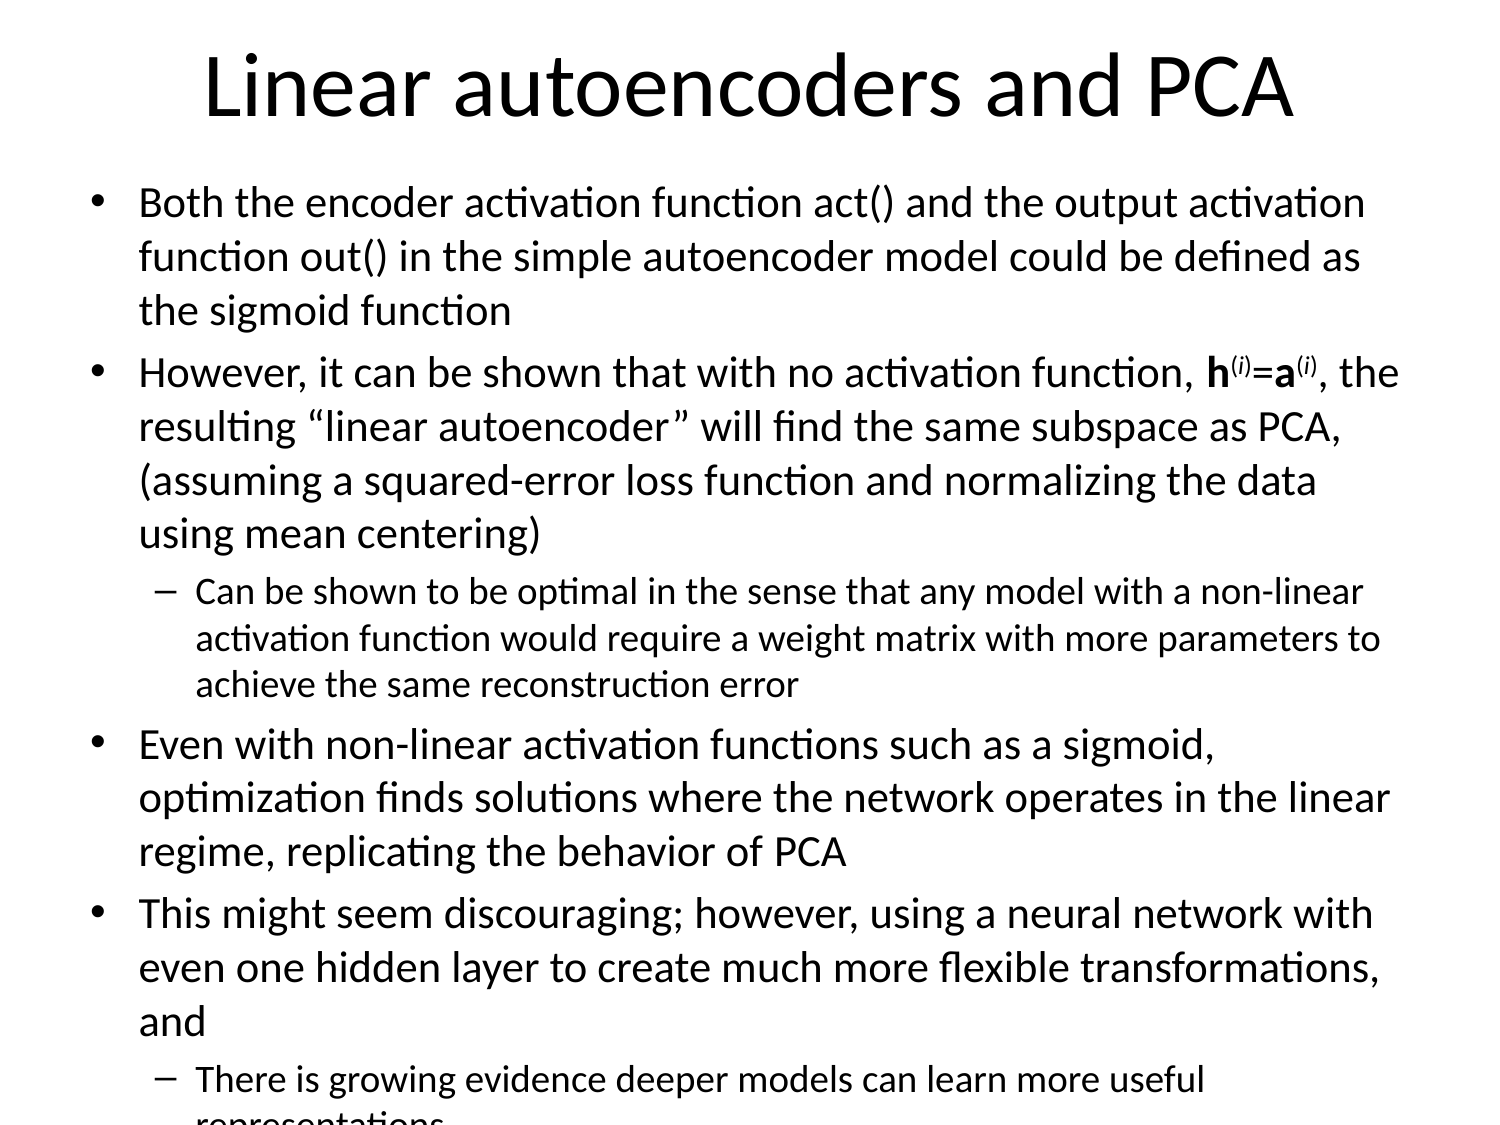

# Linear autoencoders and PCA
Both the encoder activation function act() and the output activation function out() in the simple autoencoder model could be defined as the sigmoid function
However, it can be shown that with no activation function, h(i)=a(i), the resulting “linear autoencoder” will find the same subspace as PCA, (assuming a squared-error loss function and normalizing the data using mean centering)
Can be shown to be optimal in the sense that any model with a non-linear activation function would require a weight matrix with more parameters to achieve the same reconstruction error
Even with non-linear activation functions such as a sigmoid, optimization finds solutions where the network operates in the linear regime, replicating the behavior of PCA
This might seem discouraging; however, using a neural network with even one hidden layer to create much more flexible transformations, and
There is growing evidence deeper models can learn more useful representations